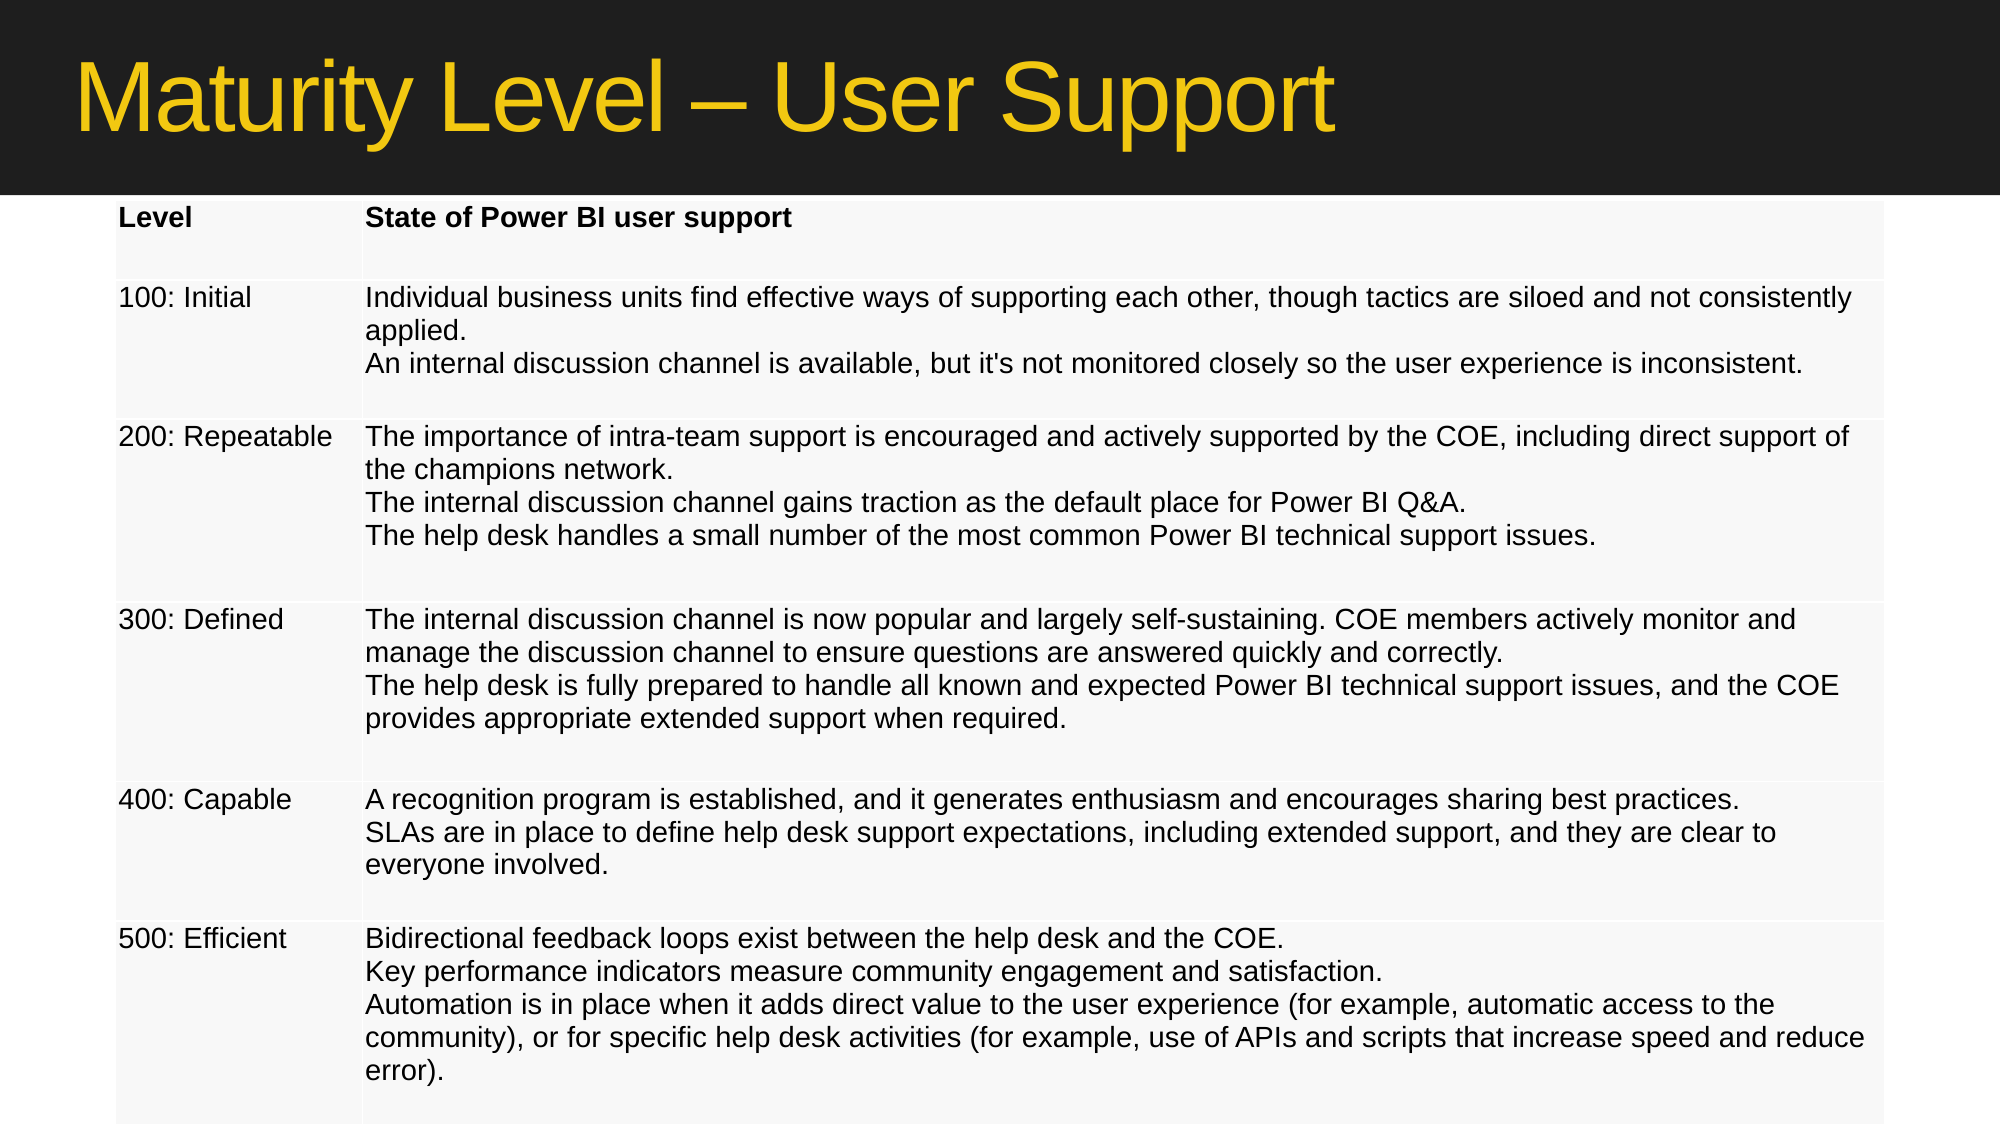

# Maturity Level – User Support
| Level | State of Power BI user support |
| --- | --- |
| 100: Initial | Individual business units find effective ways of supporting each other, though tactics are siloed and not consistently applied. An internal discussion channel is available, but it's not monitored closely so the user experience is inconsistent. |
| 200: Repeatable | The importance of intra-team support is encouraged and actively supported by the COE, including direct support of the champions network. The internal discussion channel gains traction as the default place for Power BI Q&A. The help desk handles a small number of the most common Power BI technical support issues. |
| 300: Defined | The internal discussion channel is now popular and largely self-sustaining. COE members actively monitor and manage the discussion channel to ensure questions are answered quickly and correctly. The help desk is fully prepared to handle all known and expected Power BI technical support issues, and the COE provides appropriate extended support when required. |
| 400: Capable | A recognition program is established, and it generates enthusiasm and encourages sharing best practices. SLAs are in place to define help desk support expectations, including extended support, and they are clear to everyone involved. |
| 500: Efficient | Bidirectional feedback loops exist between the help desk and the COE. Key performance indicators measure community engagement and satisfaction. Automation is in place when it adds direct value to the user experience (for example, automatic access to the community), or for specific help desk activities (for example, use of APIs and scripts that increase speed and reduce error). |